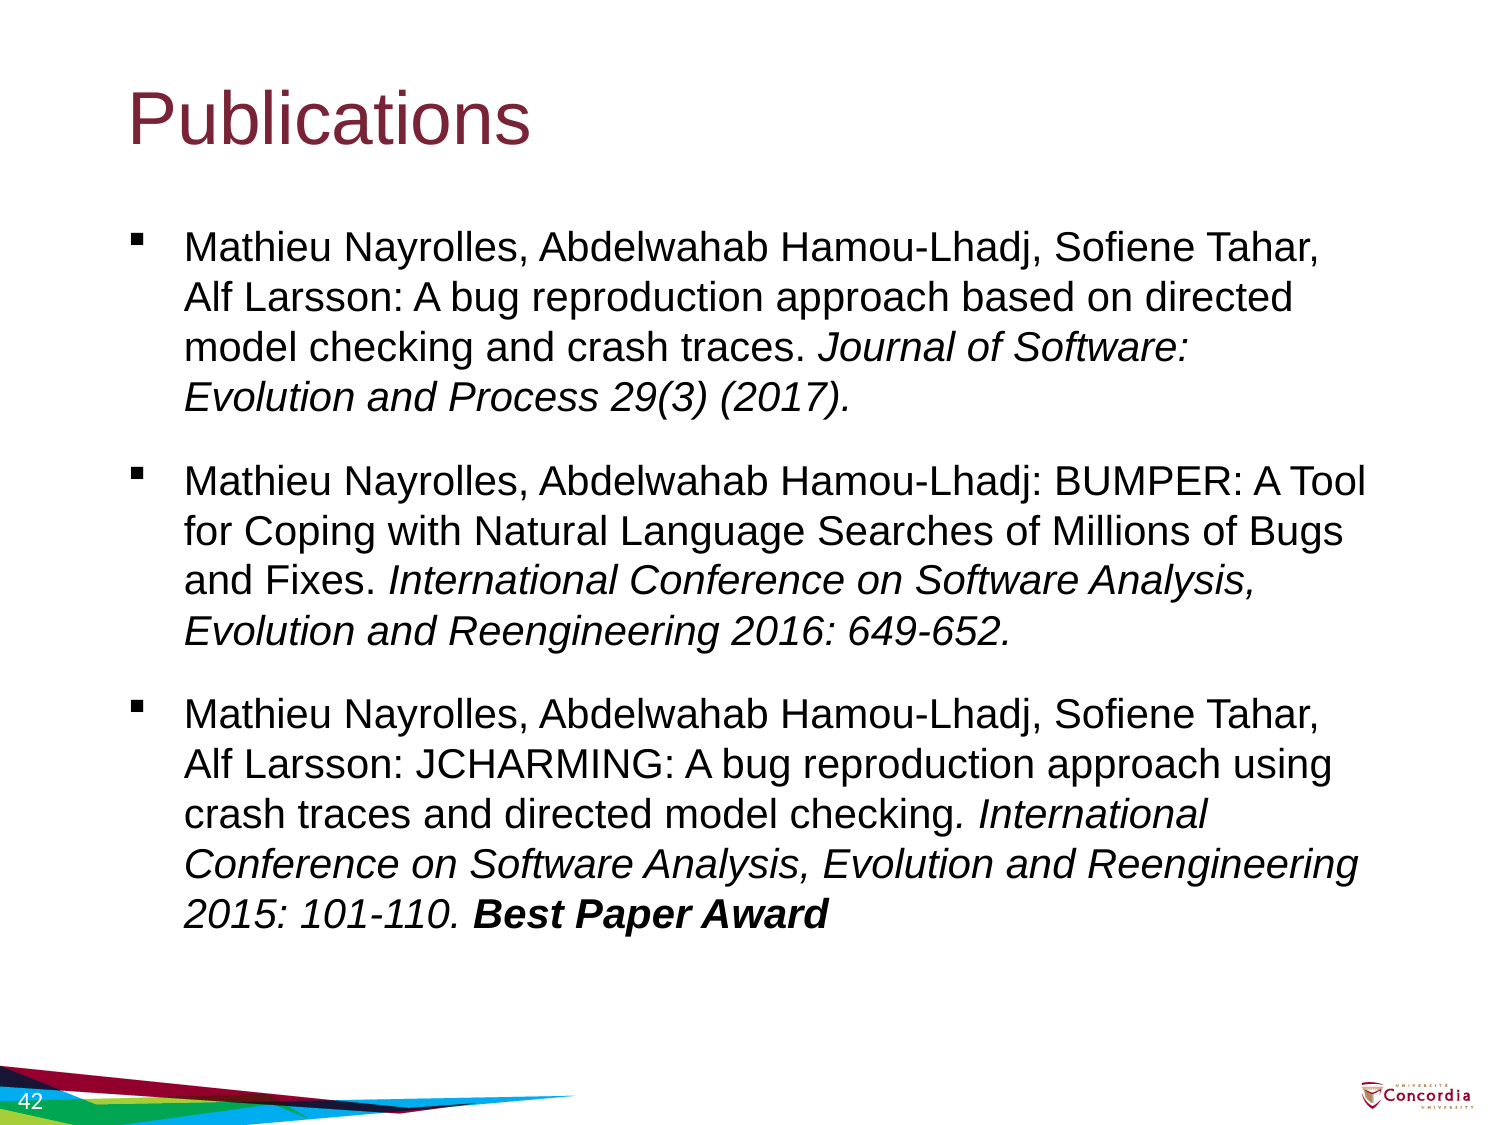

# Publications
Mathieu Nayrolles, Abdelwahab Hamou-Lhadj, Sofiene Tahar, Alf Larsson: A bug reproduction approach based on directed model checking and crash traces. Journal of Software: Evolution and Process 29(3) (2017).
Mathieu Nayrolles, Abdelwahab Hamou-Lhadj: BUMPER: A Tool for Coping with Natural Language Searches of Millions of Bugs and Fixes. International Conference on Software Analysis, Evolution and Reengineering 2016: 649-652.
Mathieu Nayrolles, Abdelwahab Hamou-Lhadj, Sofiene Tahar, Alf Larsson: JCHARMING: A bug reproduction approach using crash traces and directed model checking. International Conference on Software Analysis, Evolution and Reengineering 2015: 101-110. Best Paper Award
42